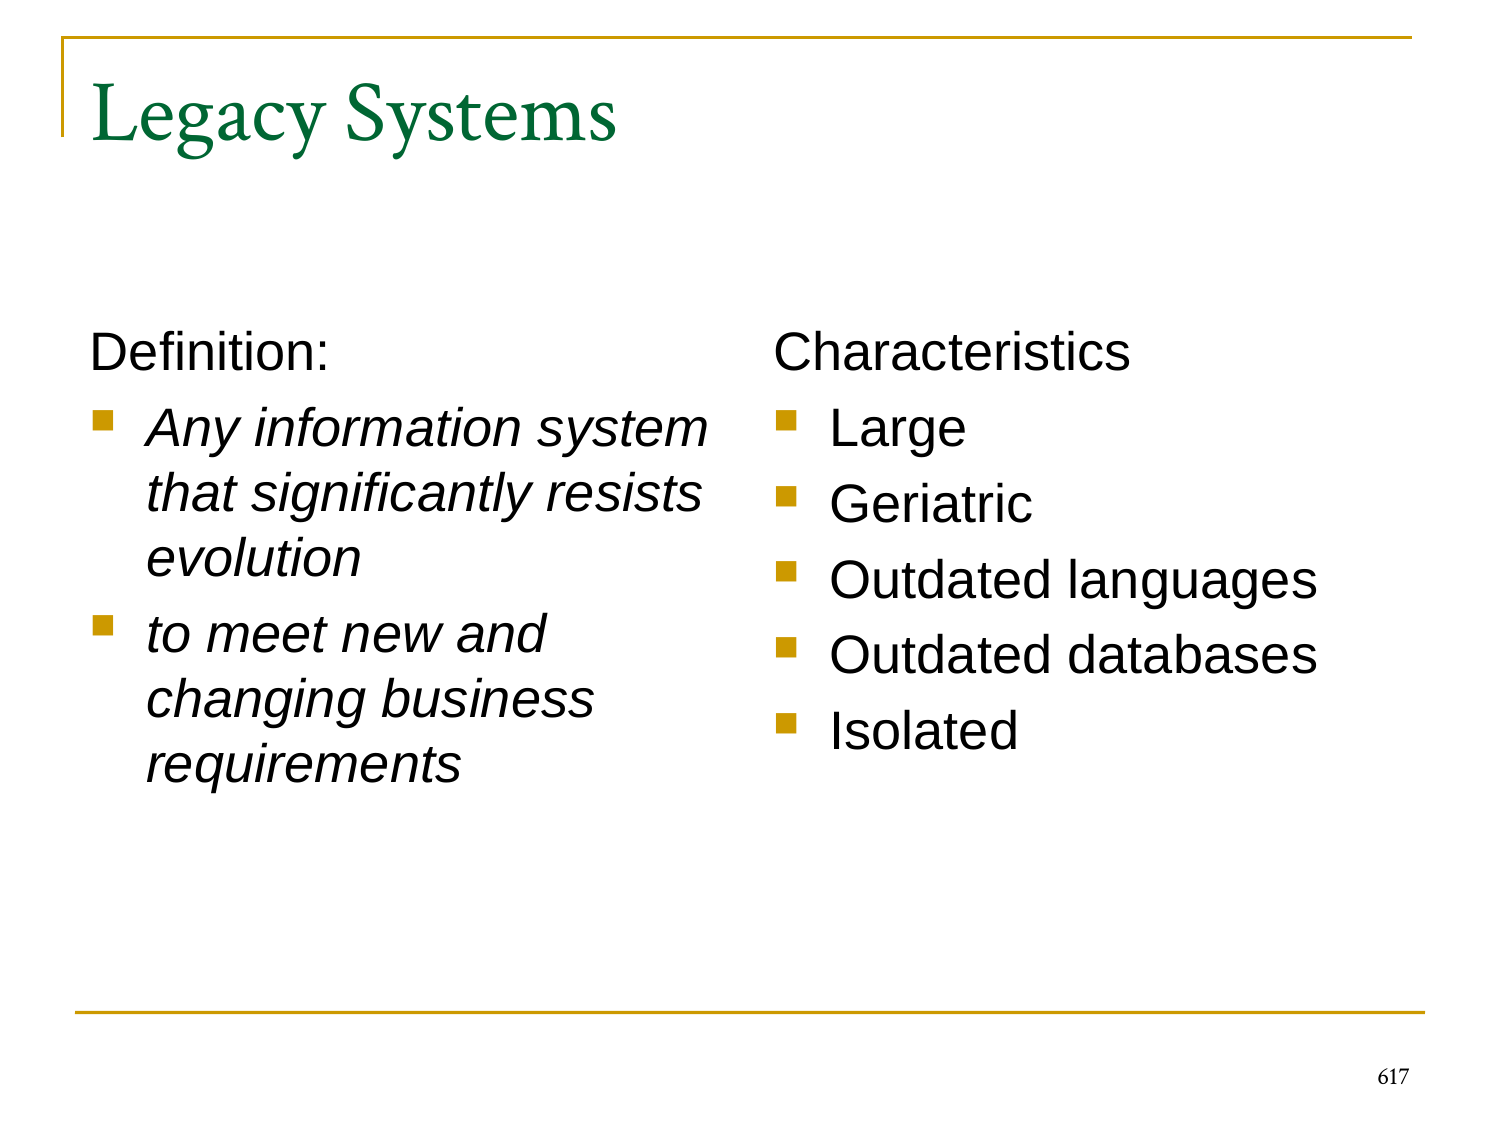

# Legacy Systems
Definition:
Any information system that significantly resists evolution
to meet new and changing business requirements
Characteristics
Large
Geriatric
Outdated languages
Outdated databases
Isolated
617